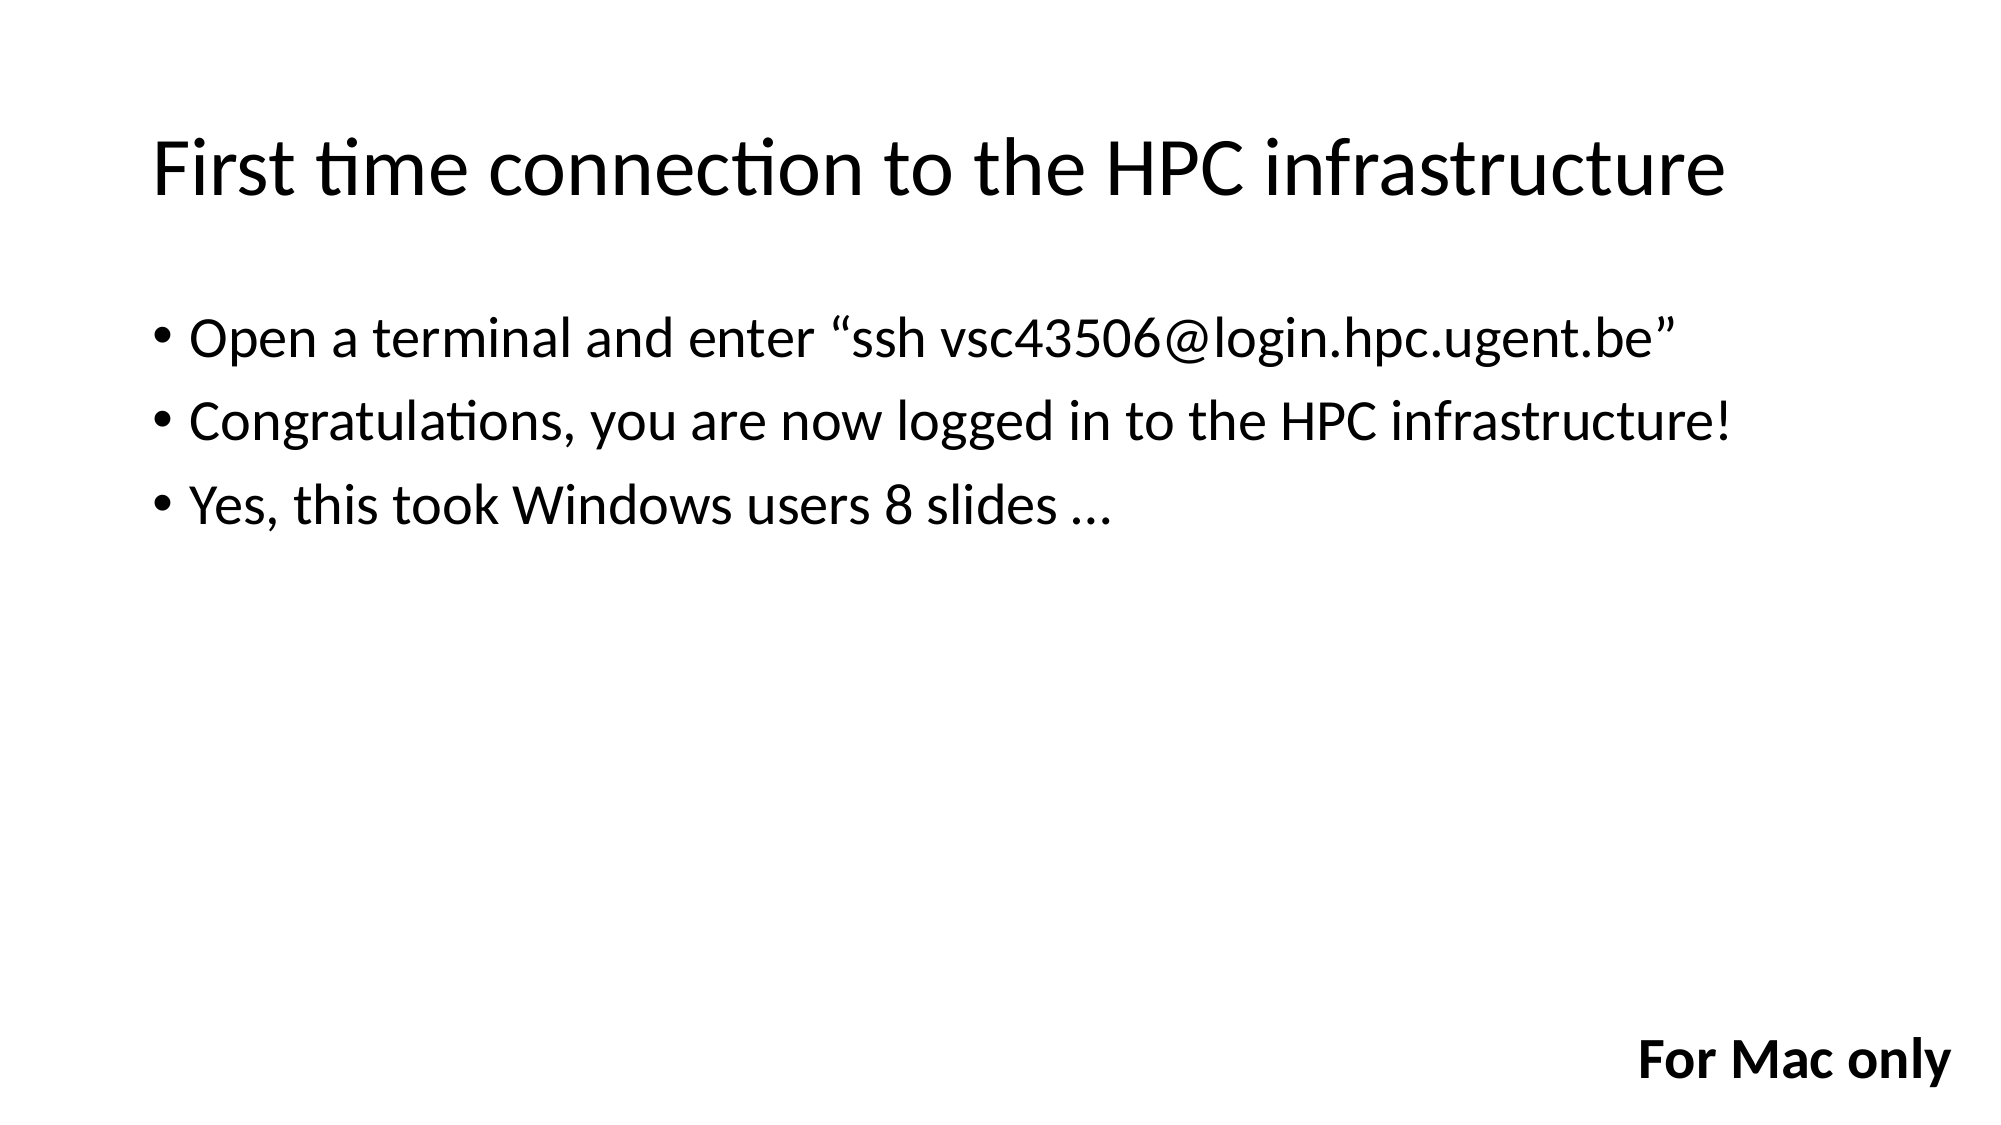

# First time connection to the HPC infrastructure
Open a terminal and enter “ssh vsc43506@login.hpc.ugent.be”
Congratulations, you are now logged in to the HPC infrastructure!
Yes, this took Windows users 8 slides …
For Mac only